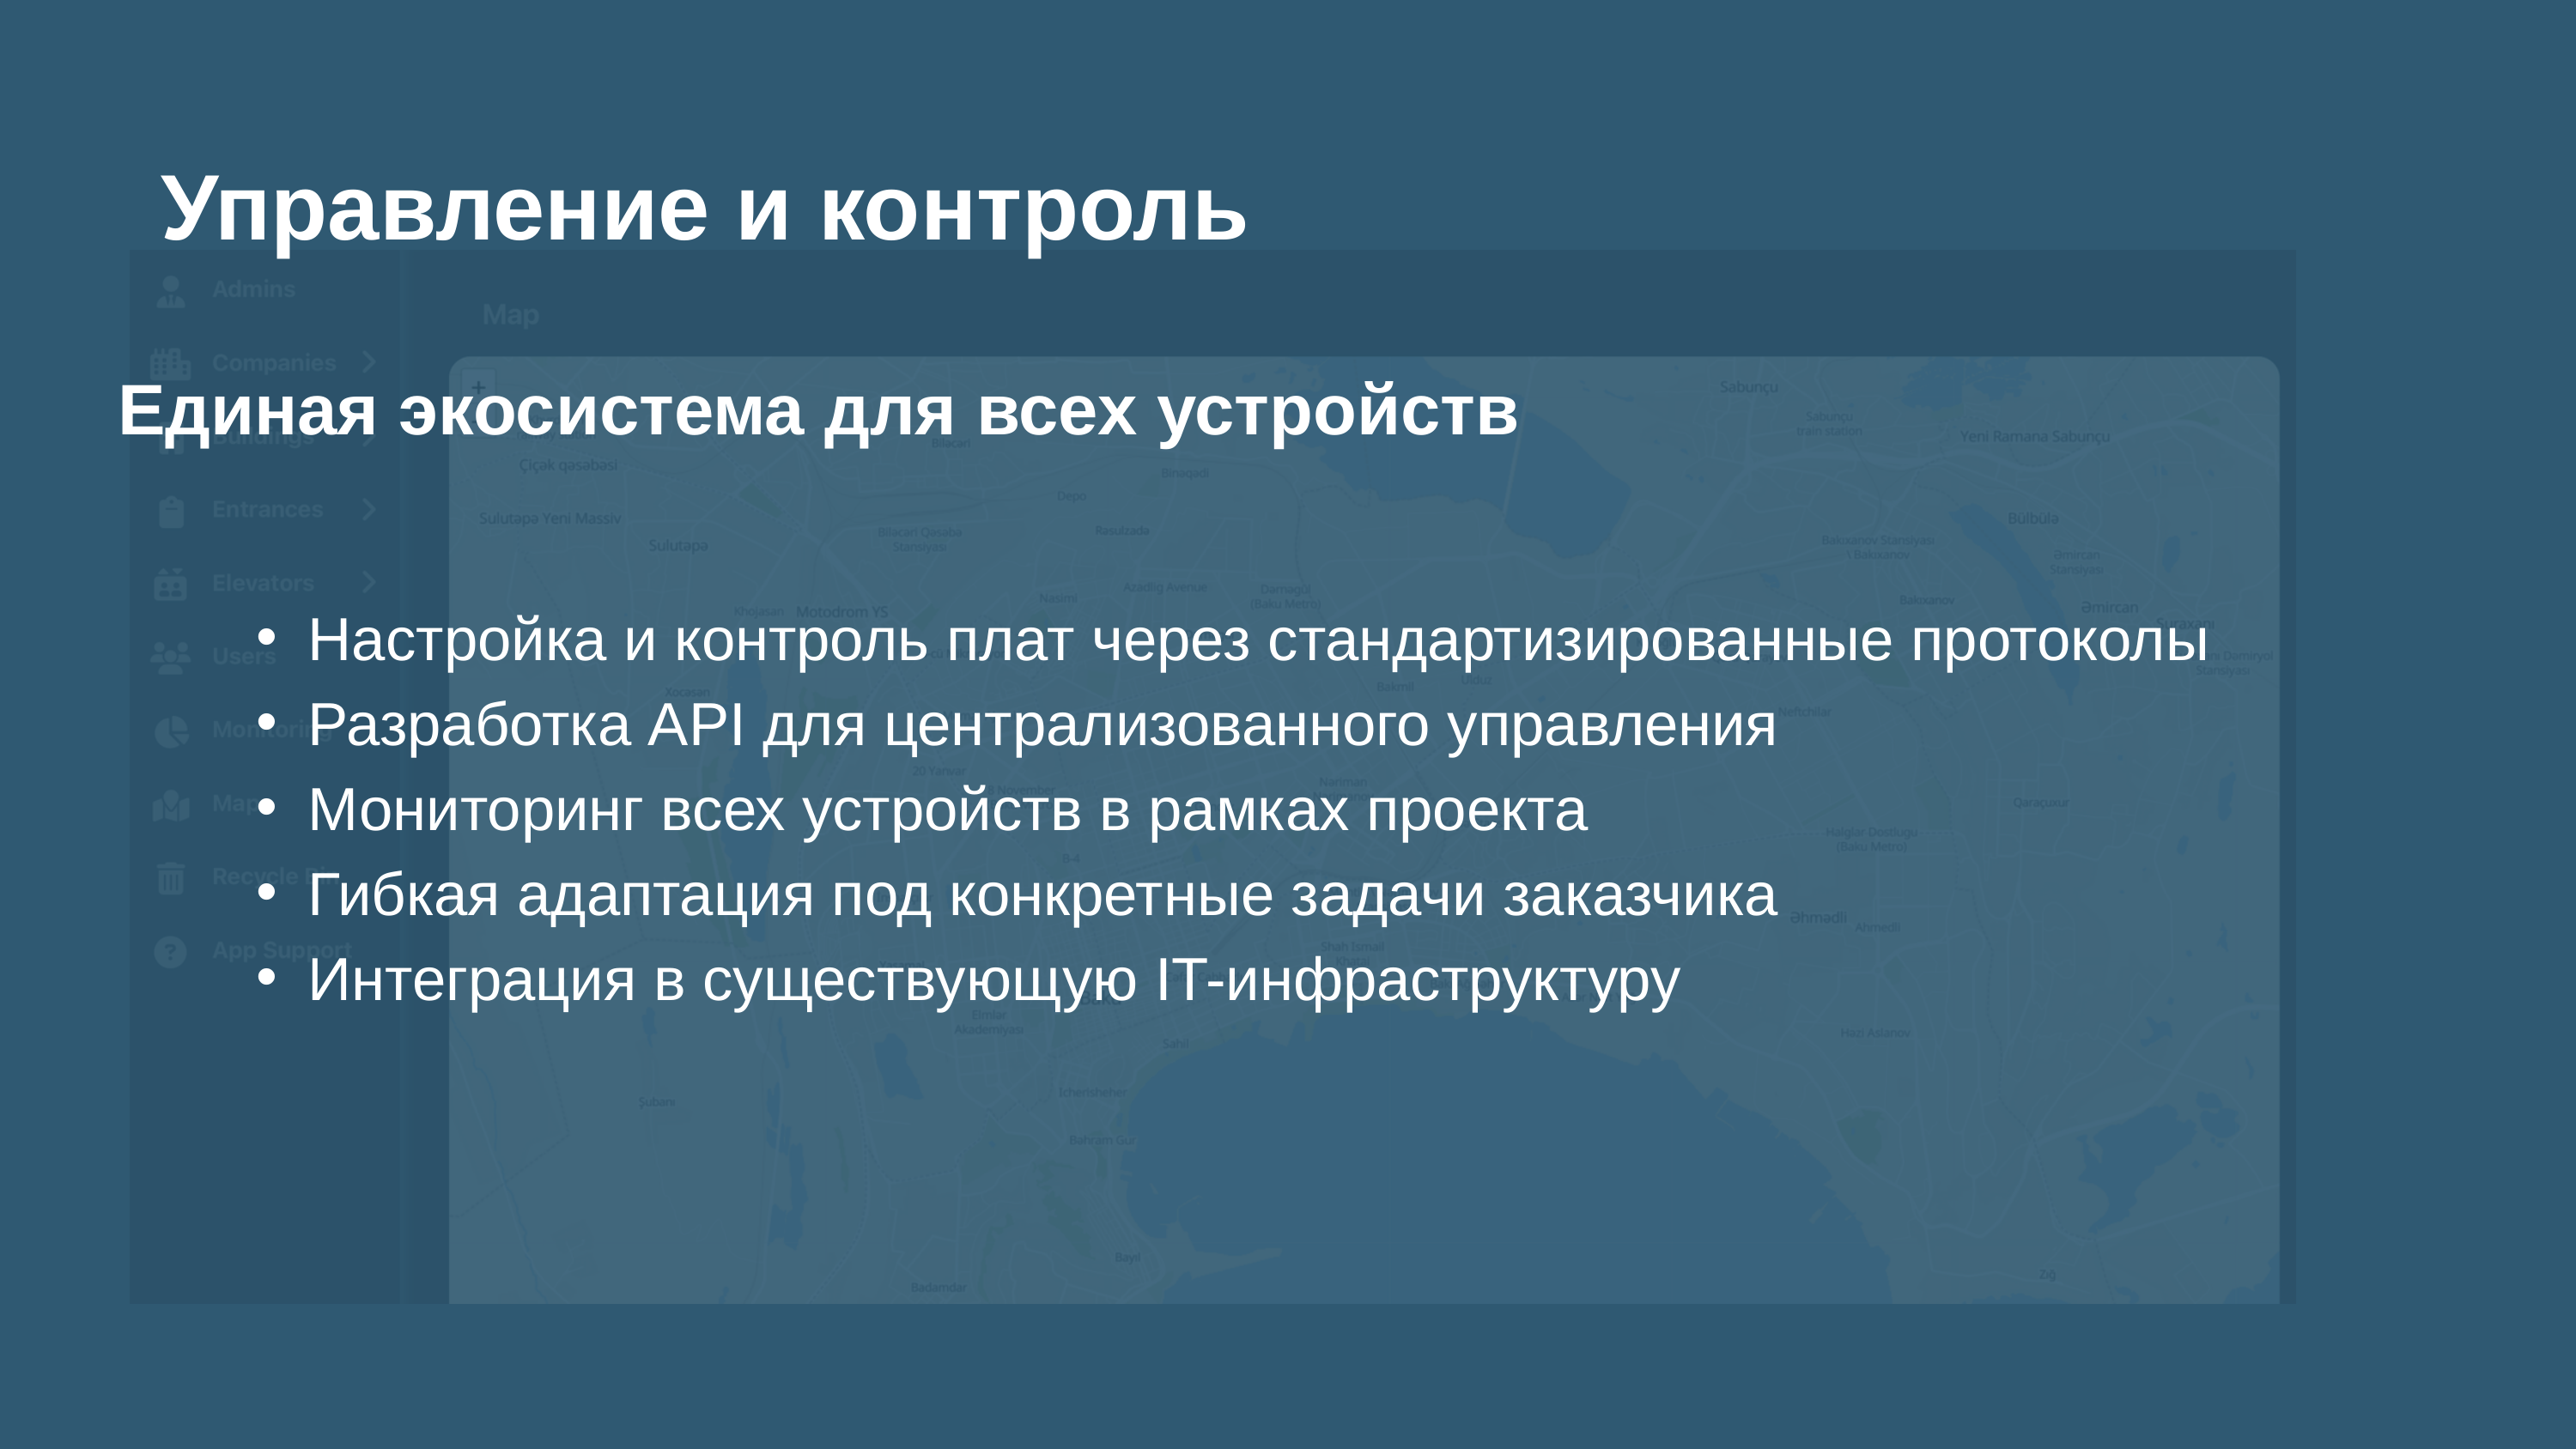

Управление и контроль

Единая экосистема для всех устройств
Настройка и контроль плат через стандартизированные протоколы
Разработка API для централизованного управления
Мониторинг всех устройств в рамках проекта
Гибкая адаптация под конкретные задачи заказчика
Интеграция в существующую IT-инфраструктуру